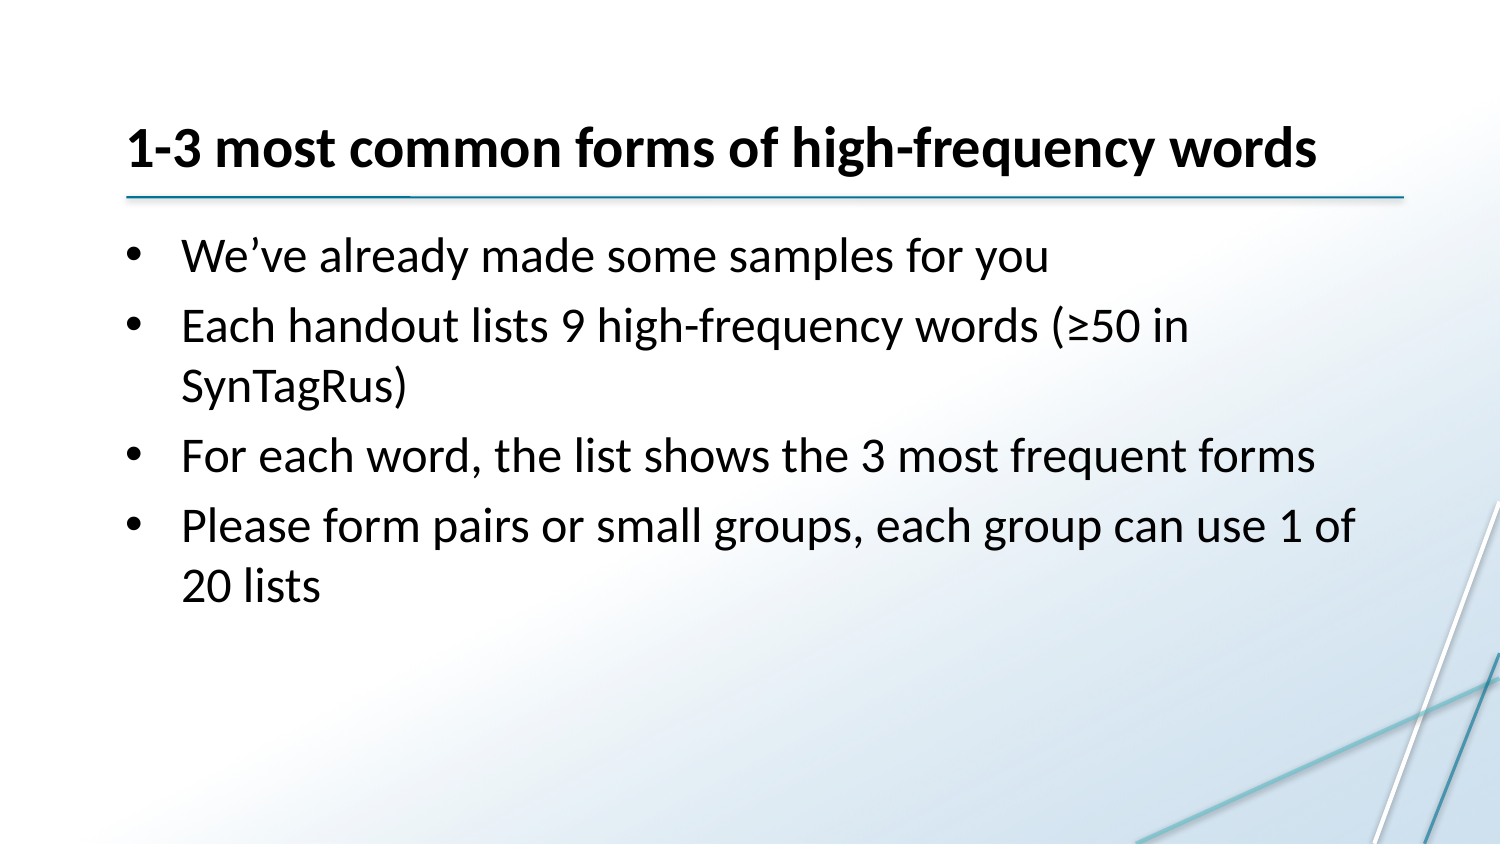

# 1-3 most common forms of high-frequency words
We’ve already made some samples for you
Each handout lists 9 high-frequency words (≥50 in SynTagRus)
For each word, the list shows the 3 most frequent forms
Please form pairs or small groups, each group can use 1 of 20 lists